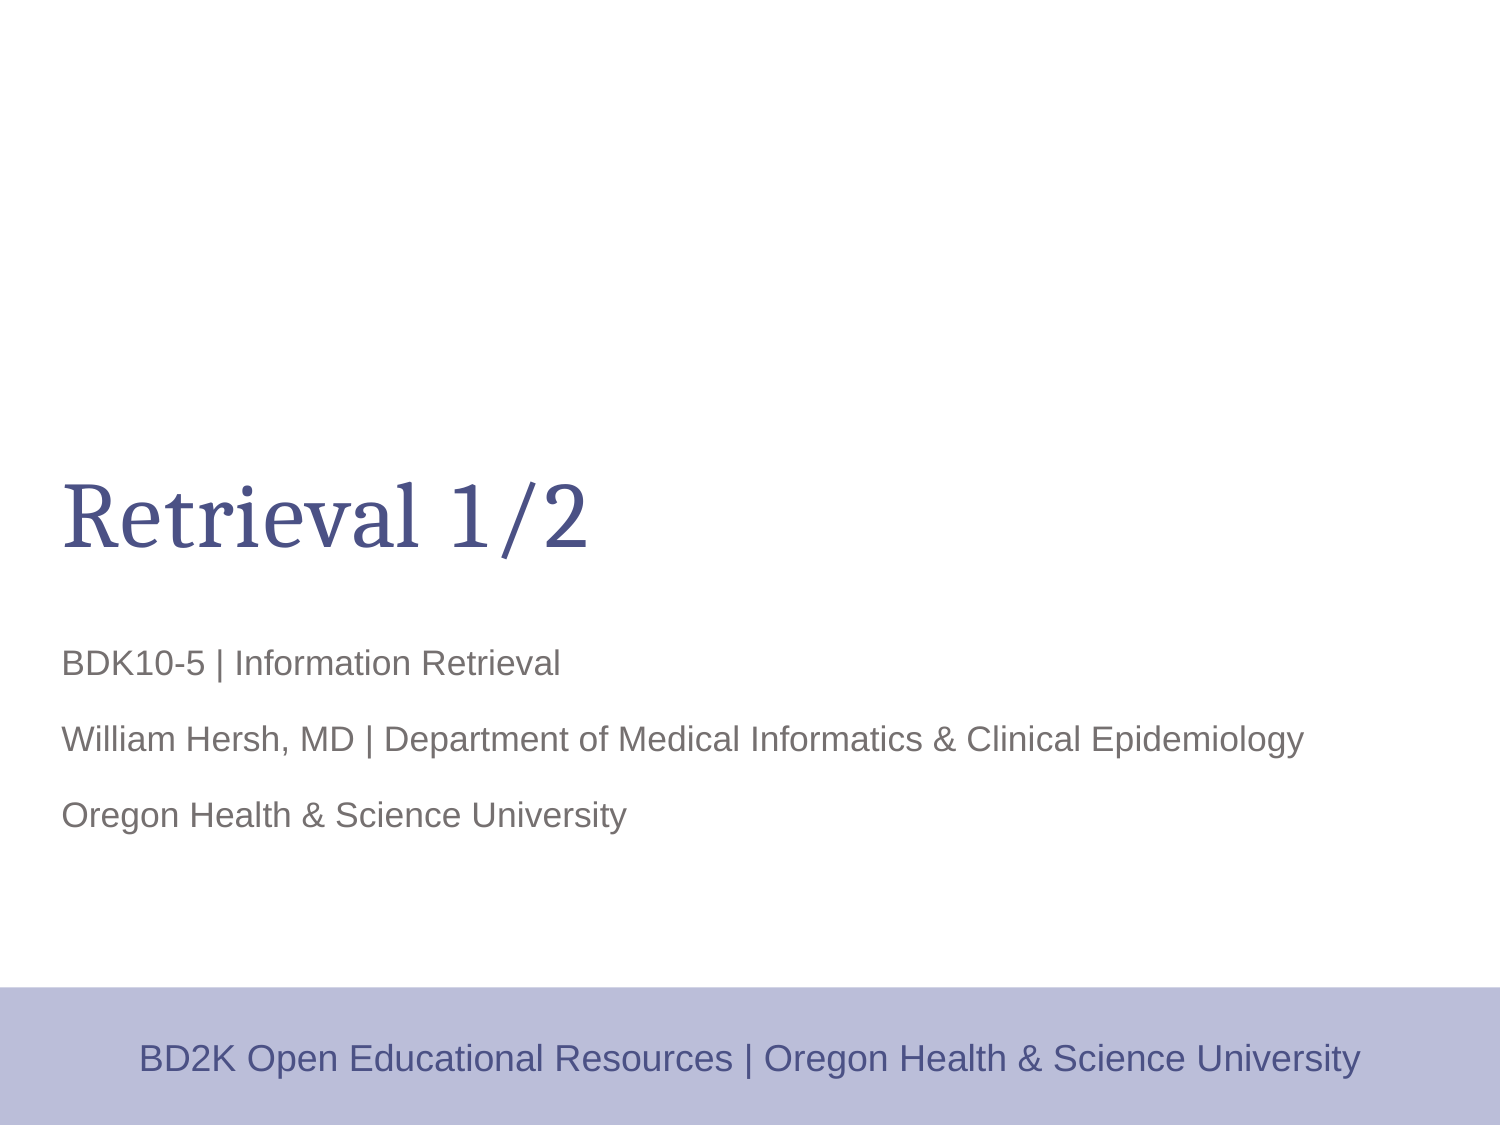

# Retrieval 1/2
BDK10-5 | Information Retrieval
William Hersh, MD | Department of Medical Informatics & Clinical Epidemiology
Oregon Health & Science University